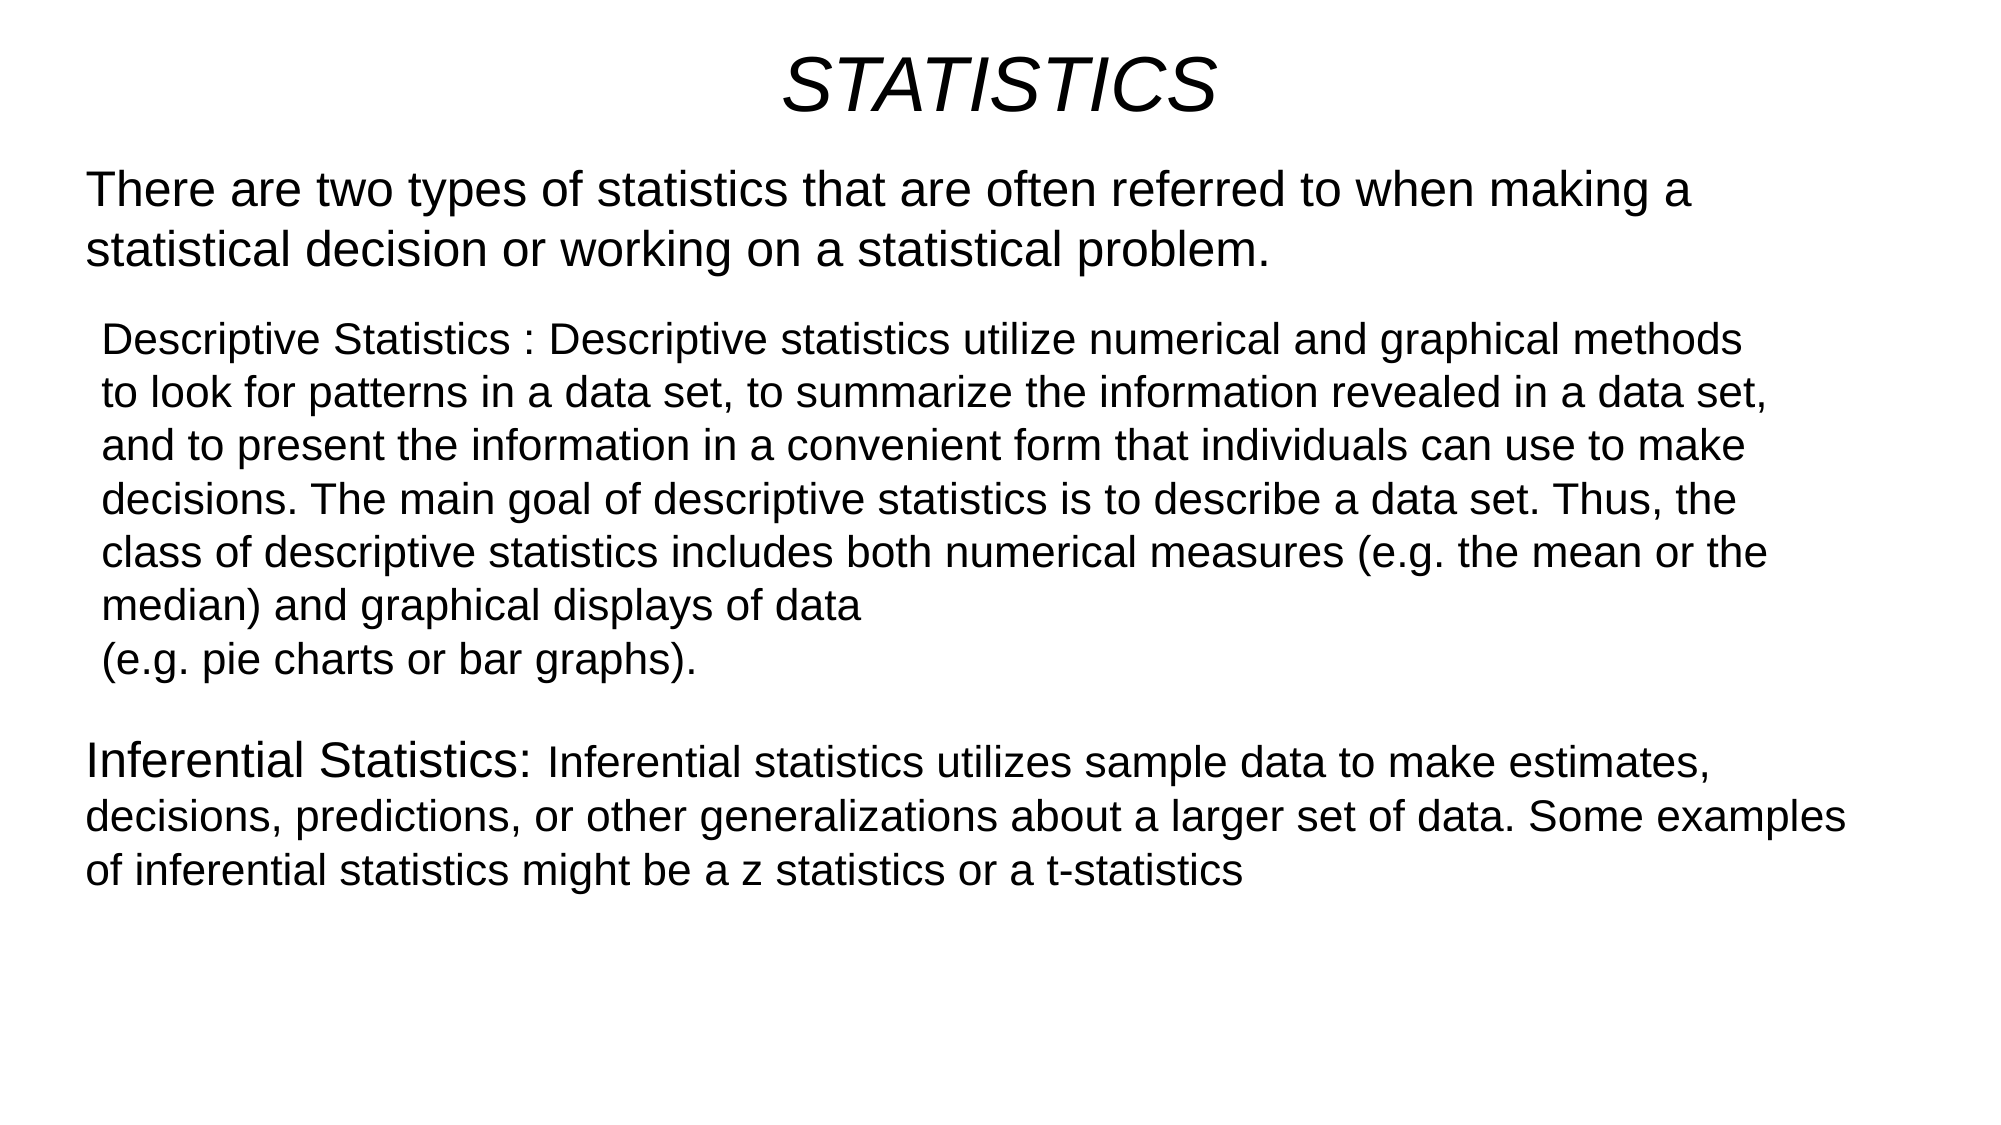

STATISTICS
There are two types of statistics that are often referred to when making a statistical decision or working on a statistical problem.
Descriptive Statistics : Descriptive statistics utilize numerical and graphical methods to look for patterns in a data set, to summarize the information revealed in a data set, and to present the information in a convenient form that individuals can use to make decisions. The main goal of descriptive statistics is to describe a data set. Thus, the class of descriptive statistics includes both numerical measures (e.g. the mean or the median) and graphical displays of data
(e.g. pie charts or bar graphs).

Inferential Statistics: Inferential statistics utilizes sample data to make estimates, decisions, predictions, or other generalizations about a larger set of data. Some examples of inferential statistics might be a z statistics or a t-statistics